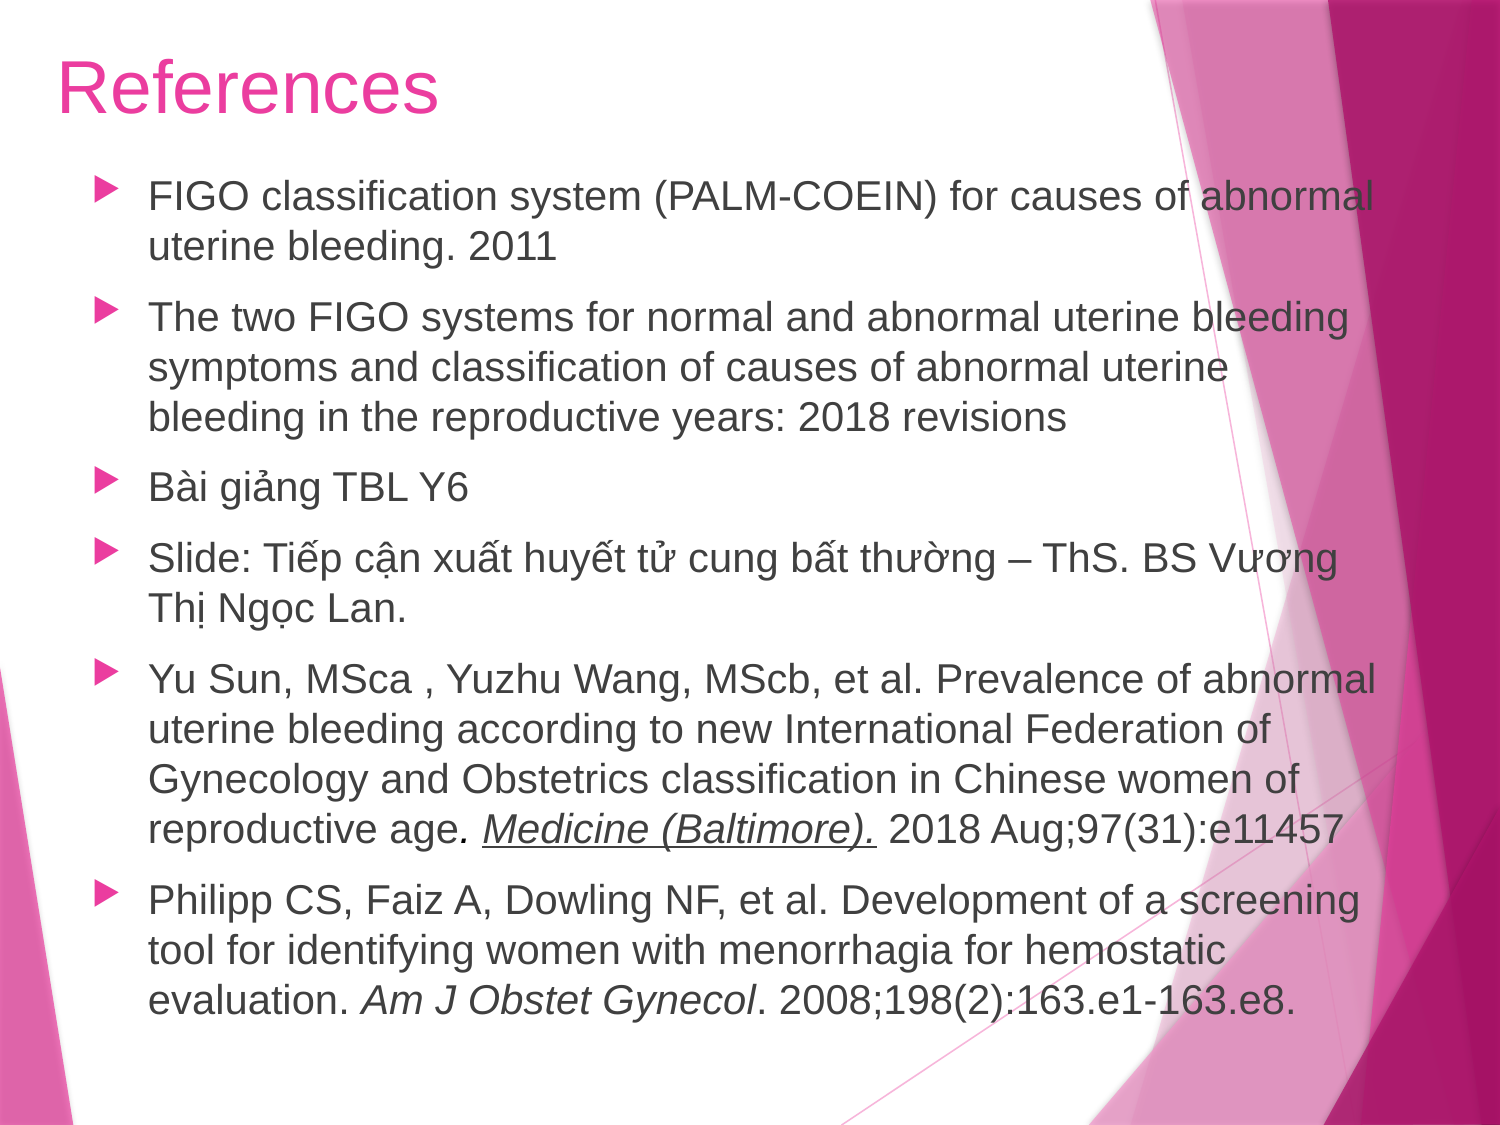

# References
FIGO classification system (PALM-COEIN) for causes of abnormal uterine bleeding. 2011
The two FIGO systems for normal and abnormal uterine bleeding symptoms and classification of causes of abnormal uterine bleeding in the reproductive years: 2018 revisions
Bài giảng TBL Y6
Slide: Tiếp cận xuất huyết tử cung bất thường – ThS. BS Vương Thị Ngọc Lan.
Yu Sun, MSca , Yuzhu Wang, MScb, et al. Prevalence of abnormal uterine bleeding according to new International Federation of Gynecology and Obstetrics classification in Chinese women of reproductive age. Medicine (Baltimore). 2018 Aug;97(31):e11457
Philipp CS, Faiz A, Dowling NF, et al. Development of a screening tool for identifying women with menorrhagia for hemostatic evaluation. Am J Obstet Gynecol. 2008;198(2):163.e1-163.e8.